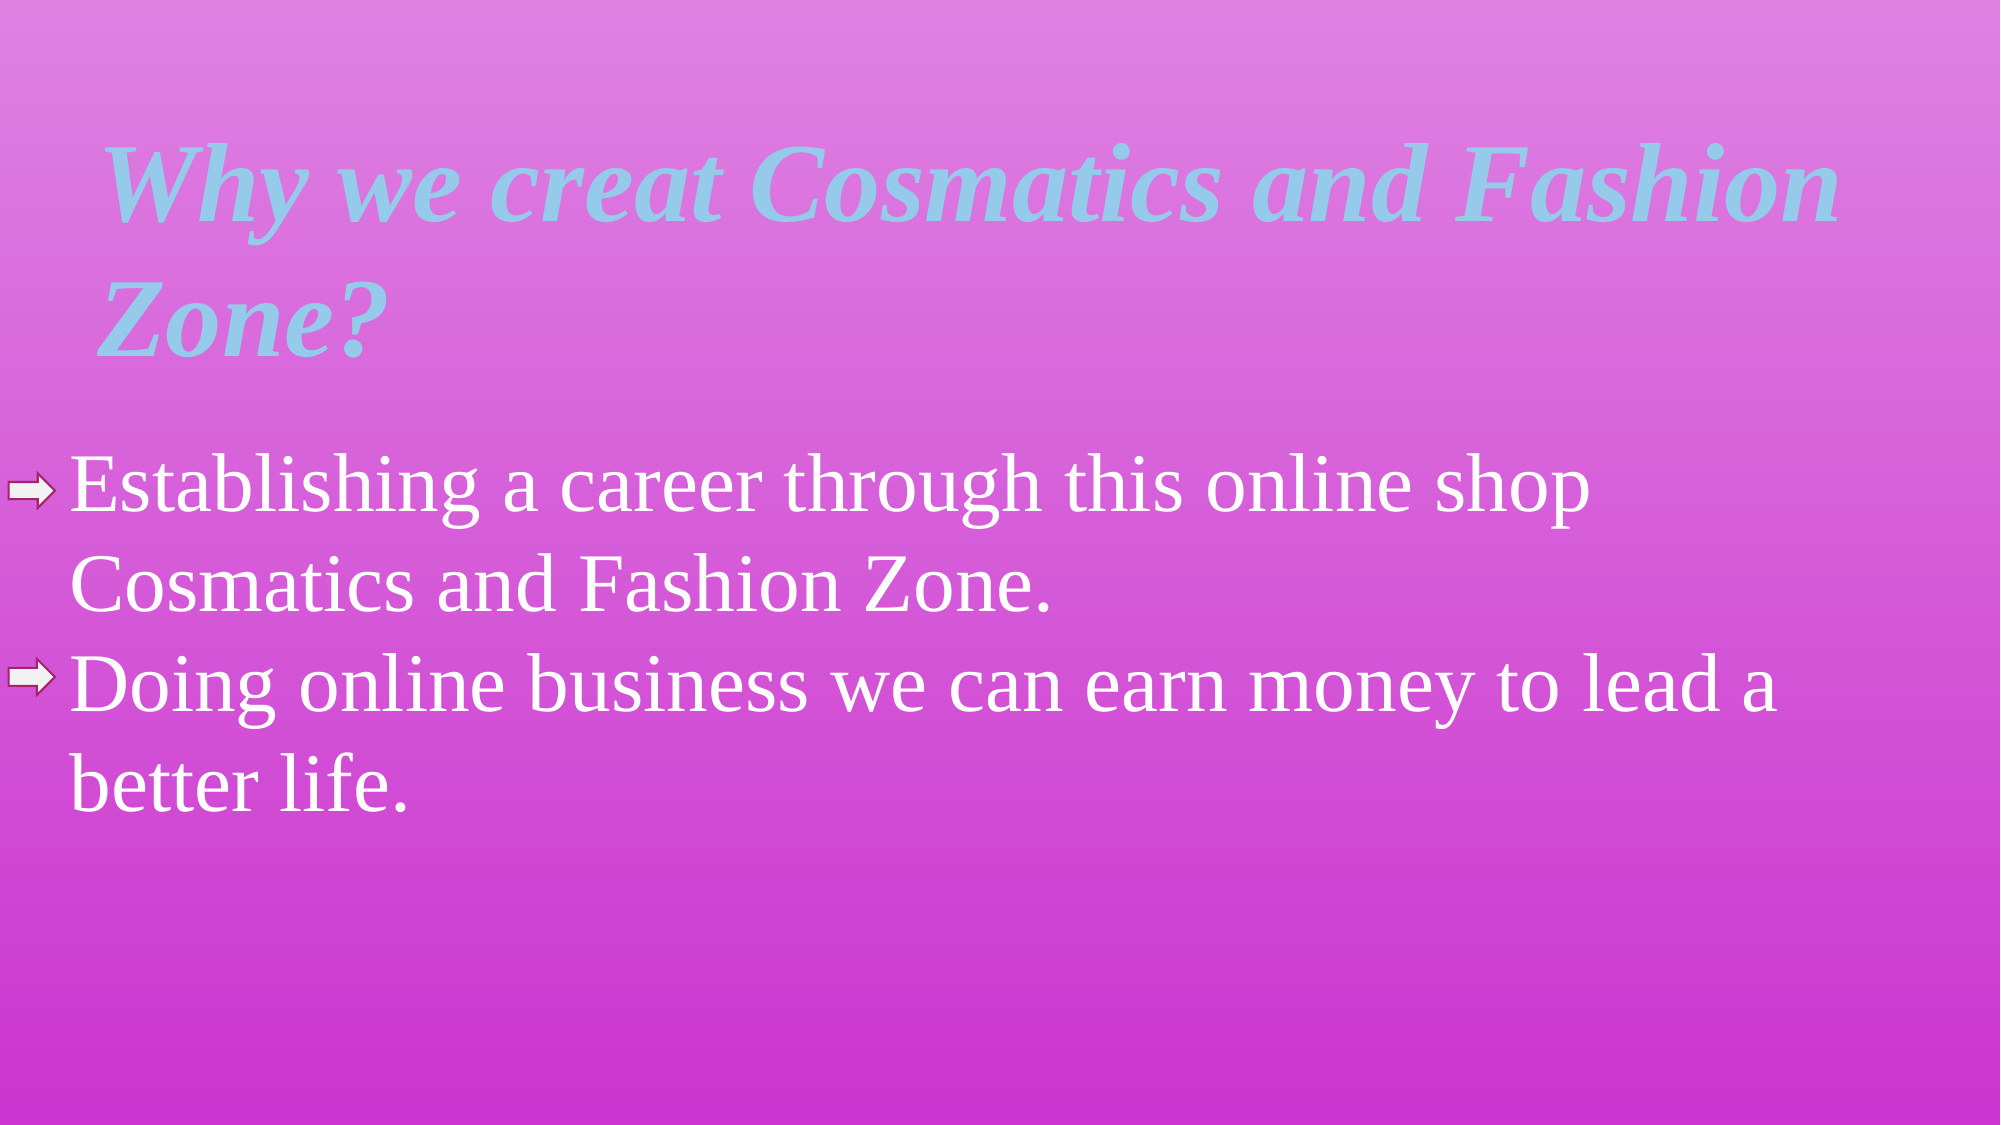

Why we creat Cosmatics and Fashion Zone?
Establishing a career through this online shop Cosmatics and Fashion Zone.
Doing online business we can earn money to lead a better life.